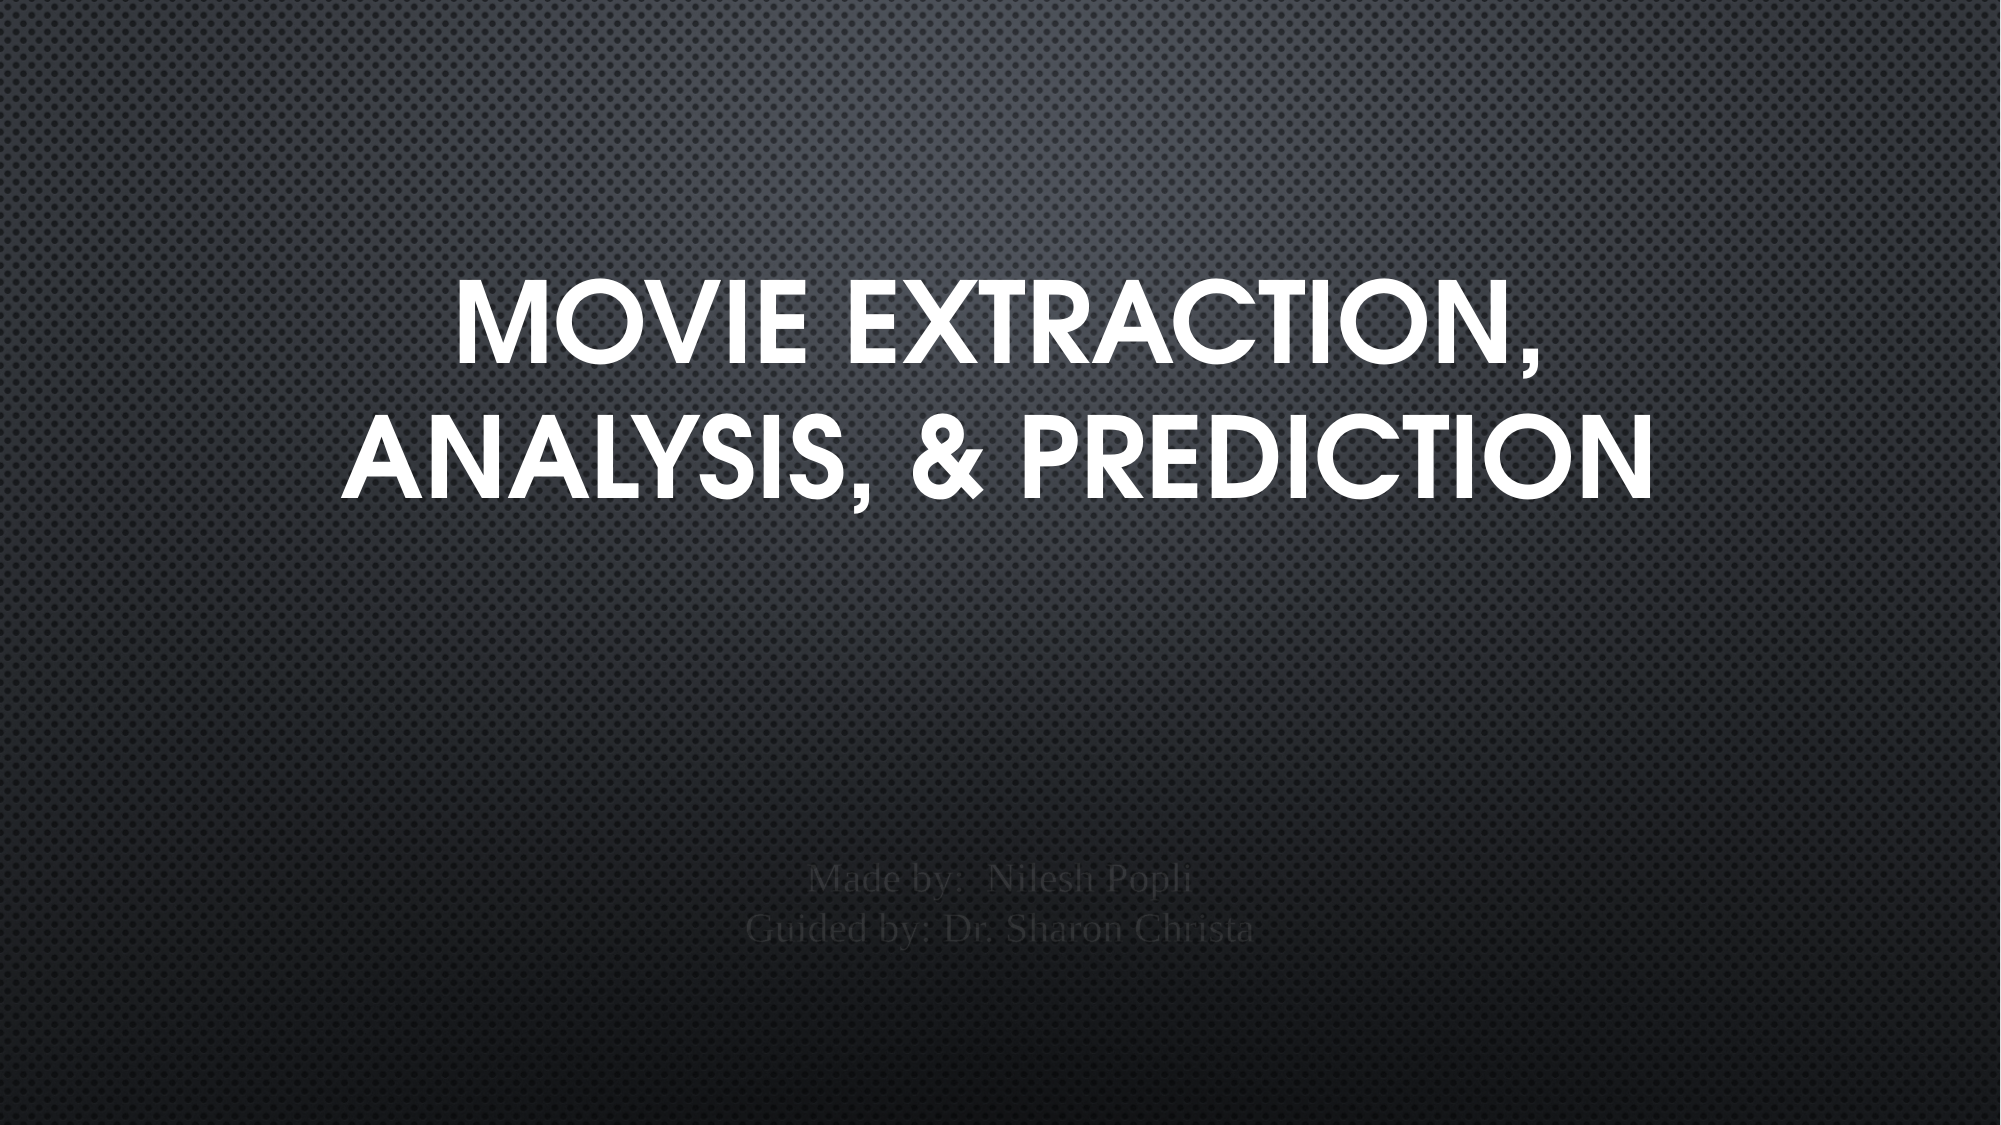

# Movie Extraction, Analysis, & Prediction
Made by:  Nilesh Popli
Guided by: Dr. Sharon Christa